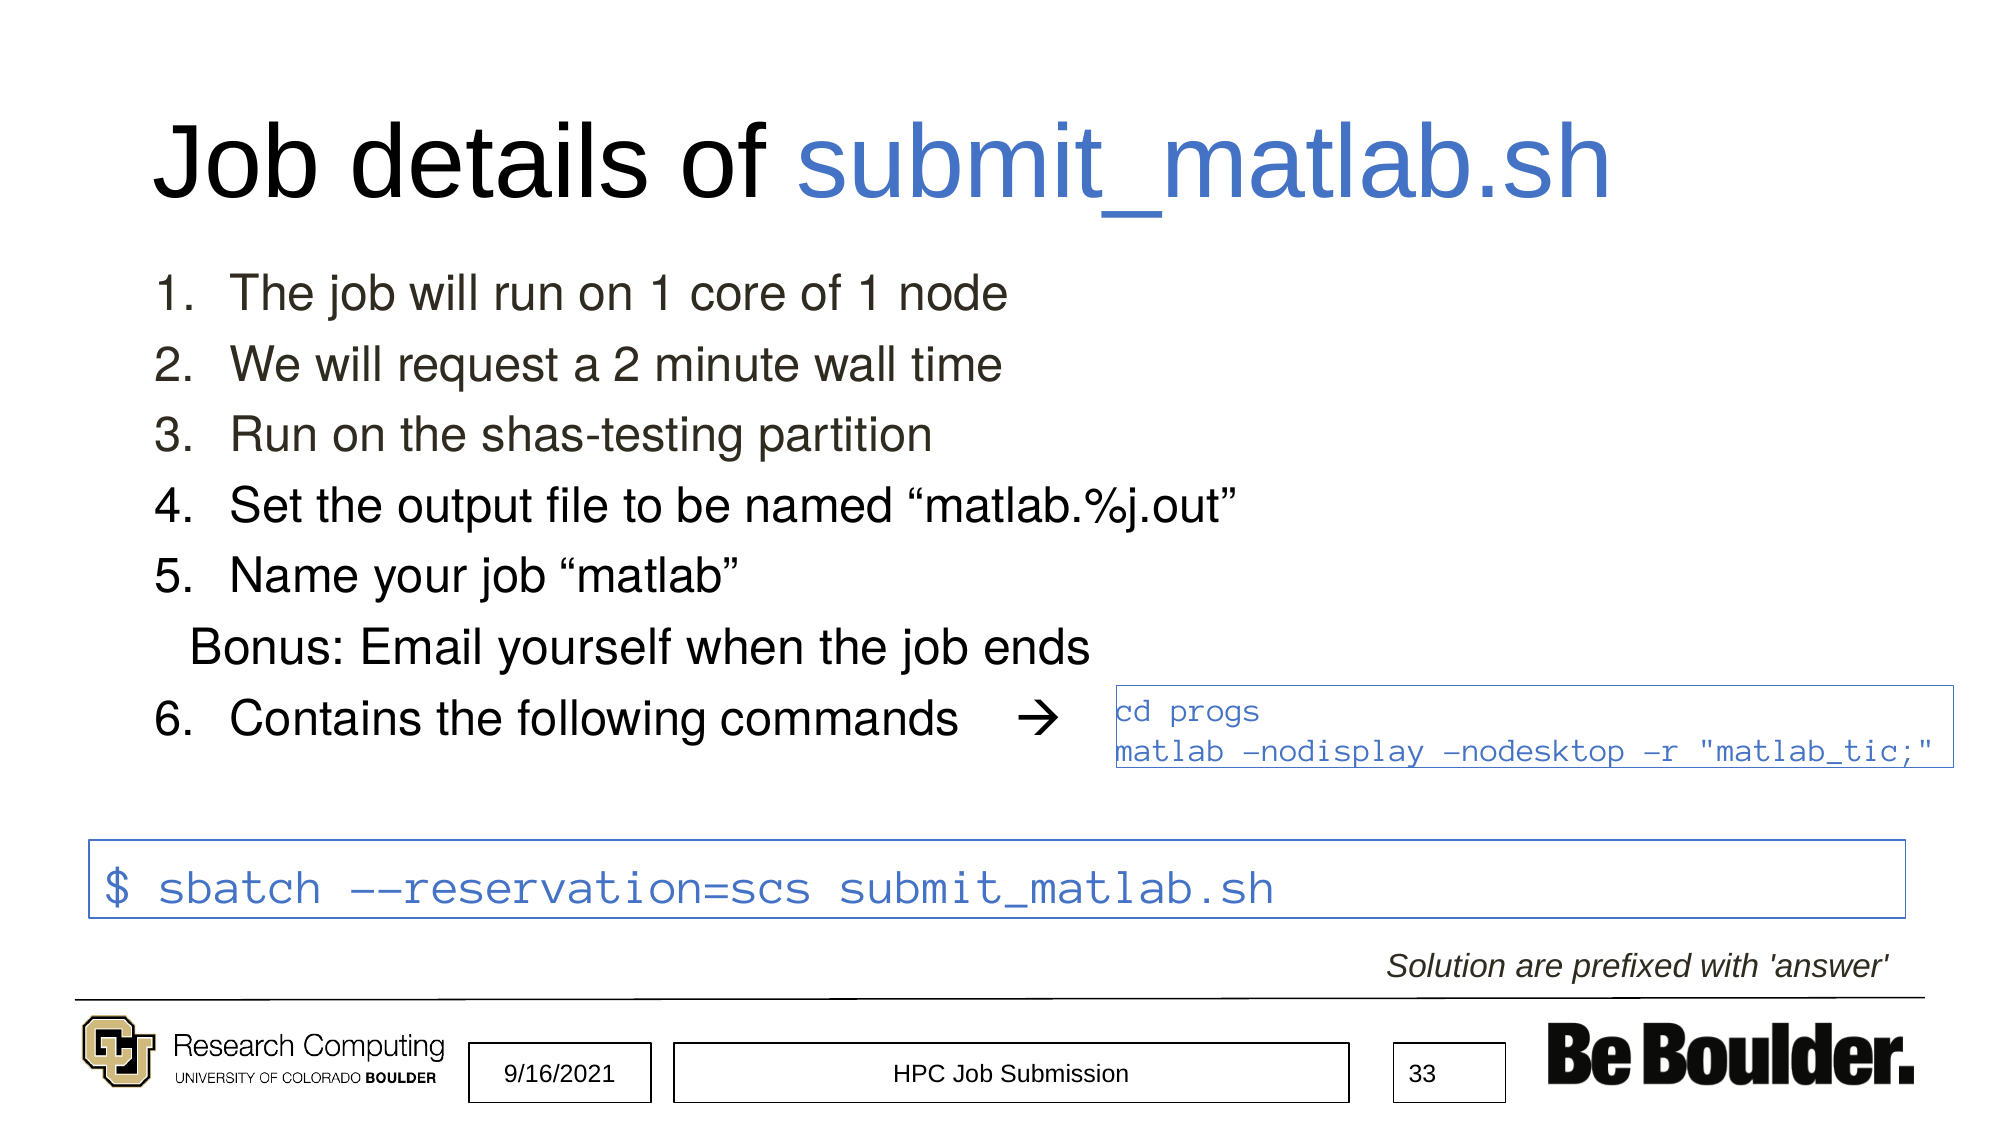

# Job details of submit_matlab.sh
The job will run on 1 core of 1 node
We will request a 2 minute wall time
Run on the shas-testing partition
Set the output file to be named “matlab.%j.out”
Name your job “matlab”
Bonus: Email yourself when the job ends
Contains the following commands    🡪
cd progs
matlab –nodisplay –nodesktop –r "matlab_tic;"
$ sbatch --reservation=scs submit_matlab.sh
Solution are prefixed with 'answer'

9/16/2021
HPC Job Submission
33